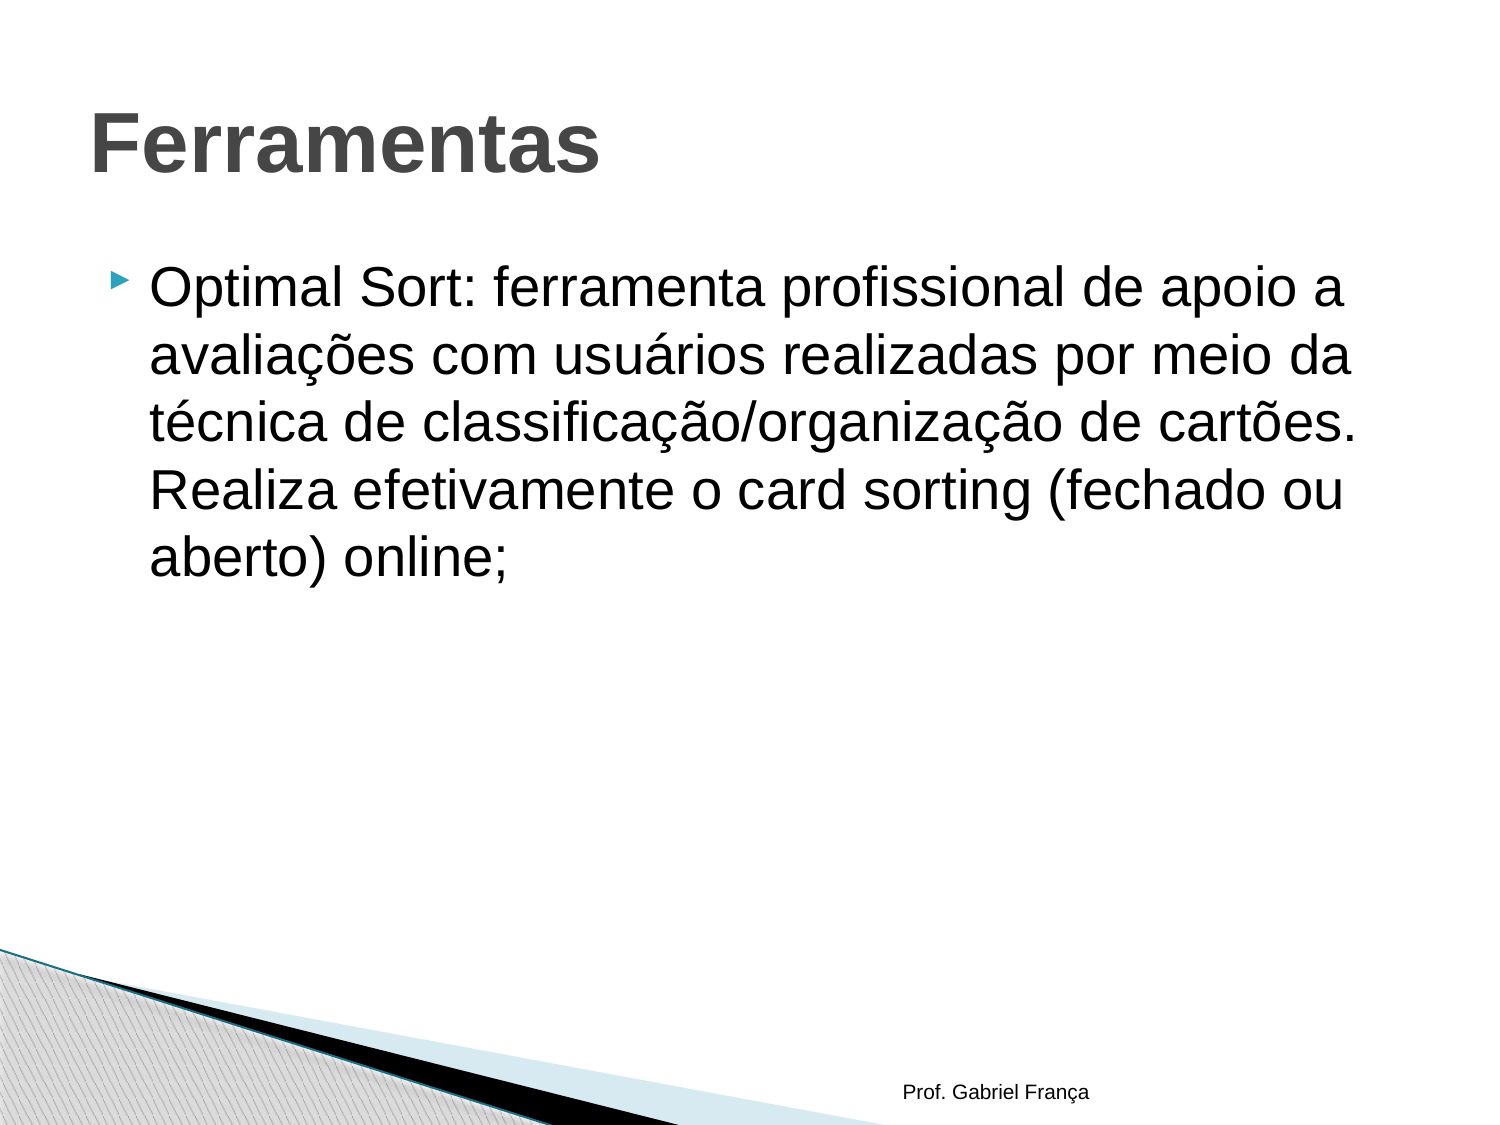

# Ferramentas
Optimal Sort: ferramenta profissional de apoio a avaliações com usuários realizadas por meio da técnica de classificação/organização de cartões. Realiza efetivamente o card sorting (fechado ou aberto) online;
Prof. Gabriel França